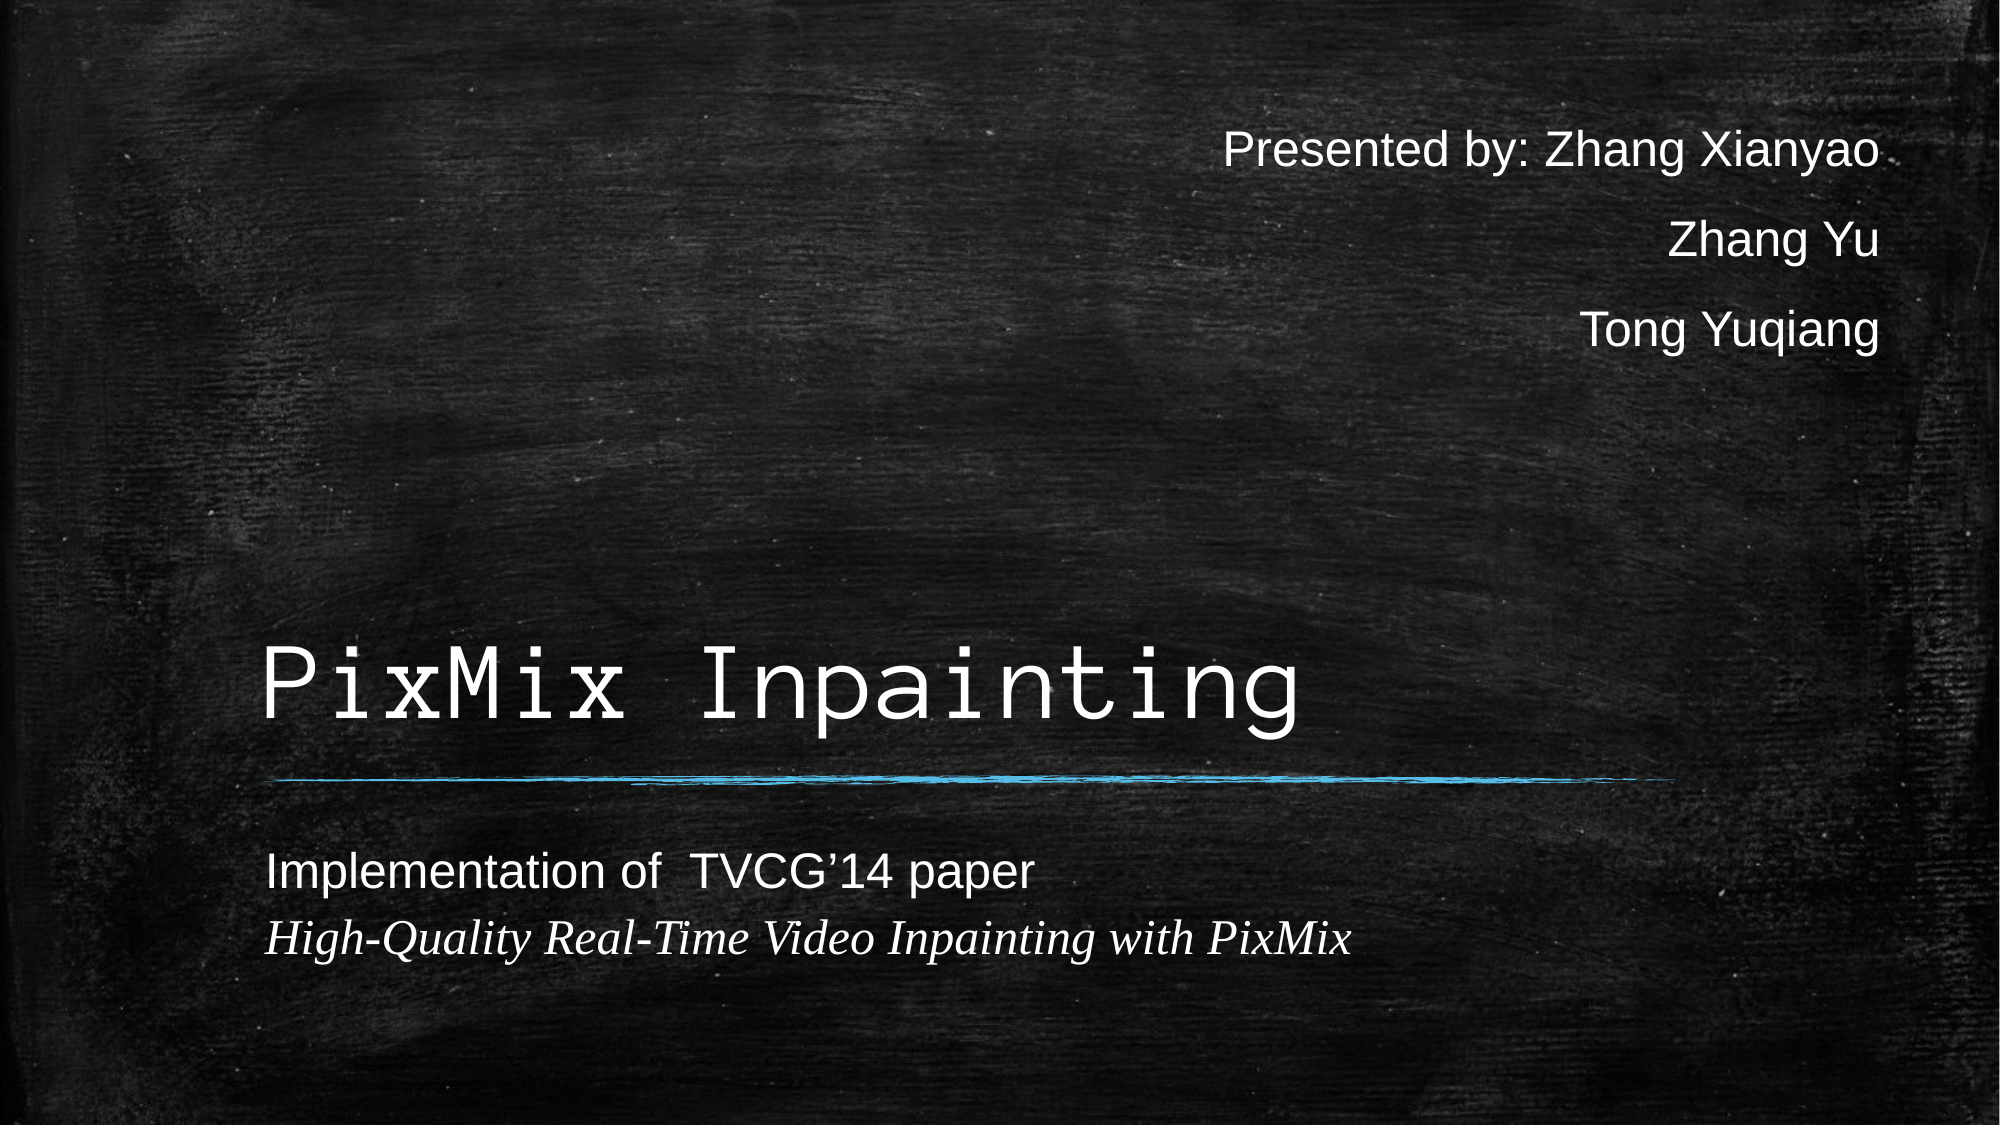

Presented by: Zhang Xianyao
Zhang Yu
Tong Yuqiang

# PixMix Inpainting
Implementation of  TVCG’14 paper
High-Quality Real-Time Video Inpainting with PixMix